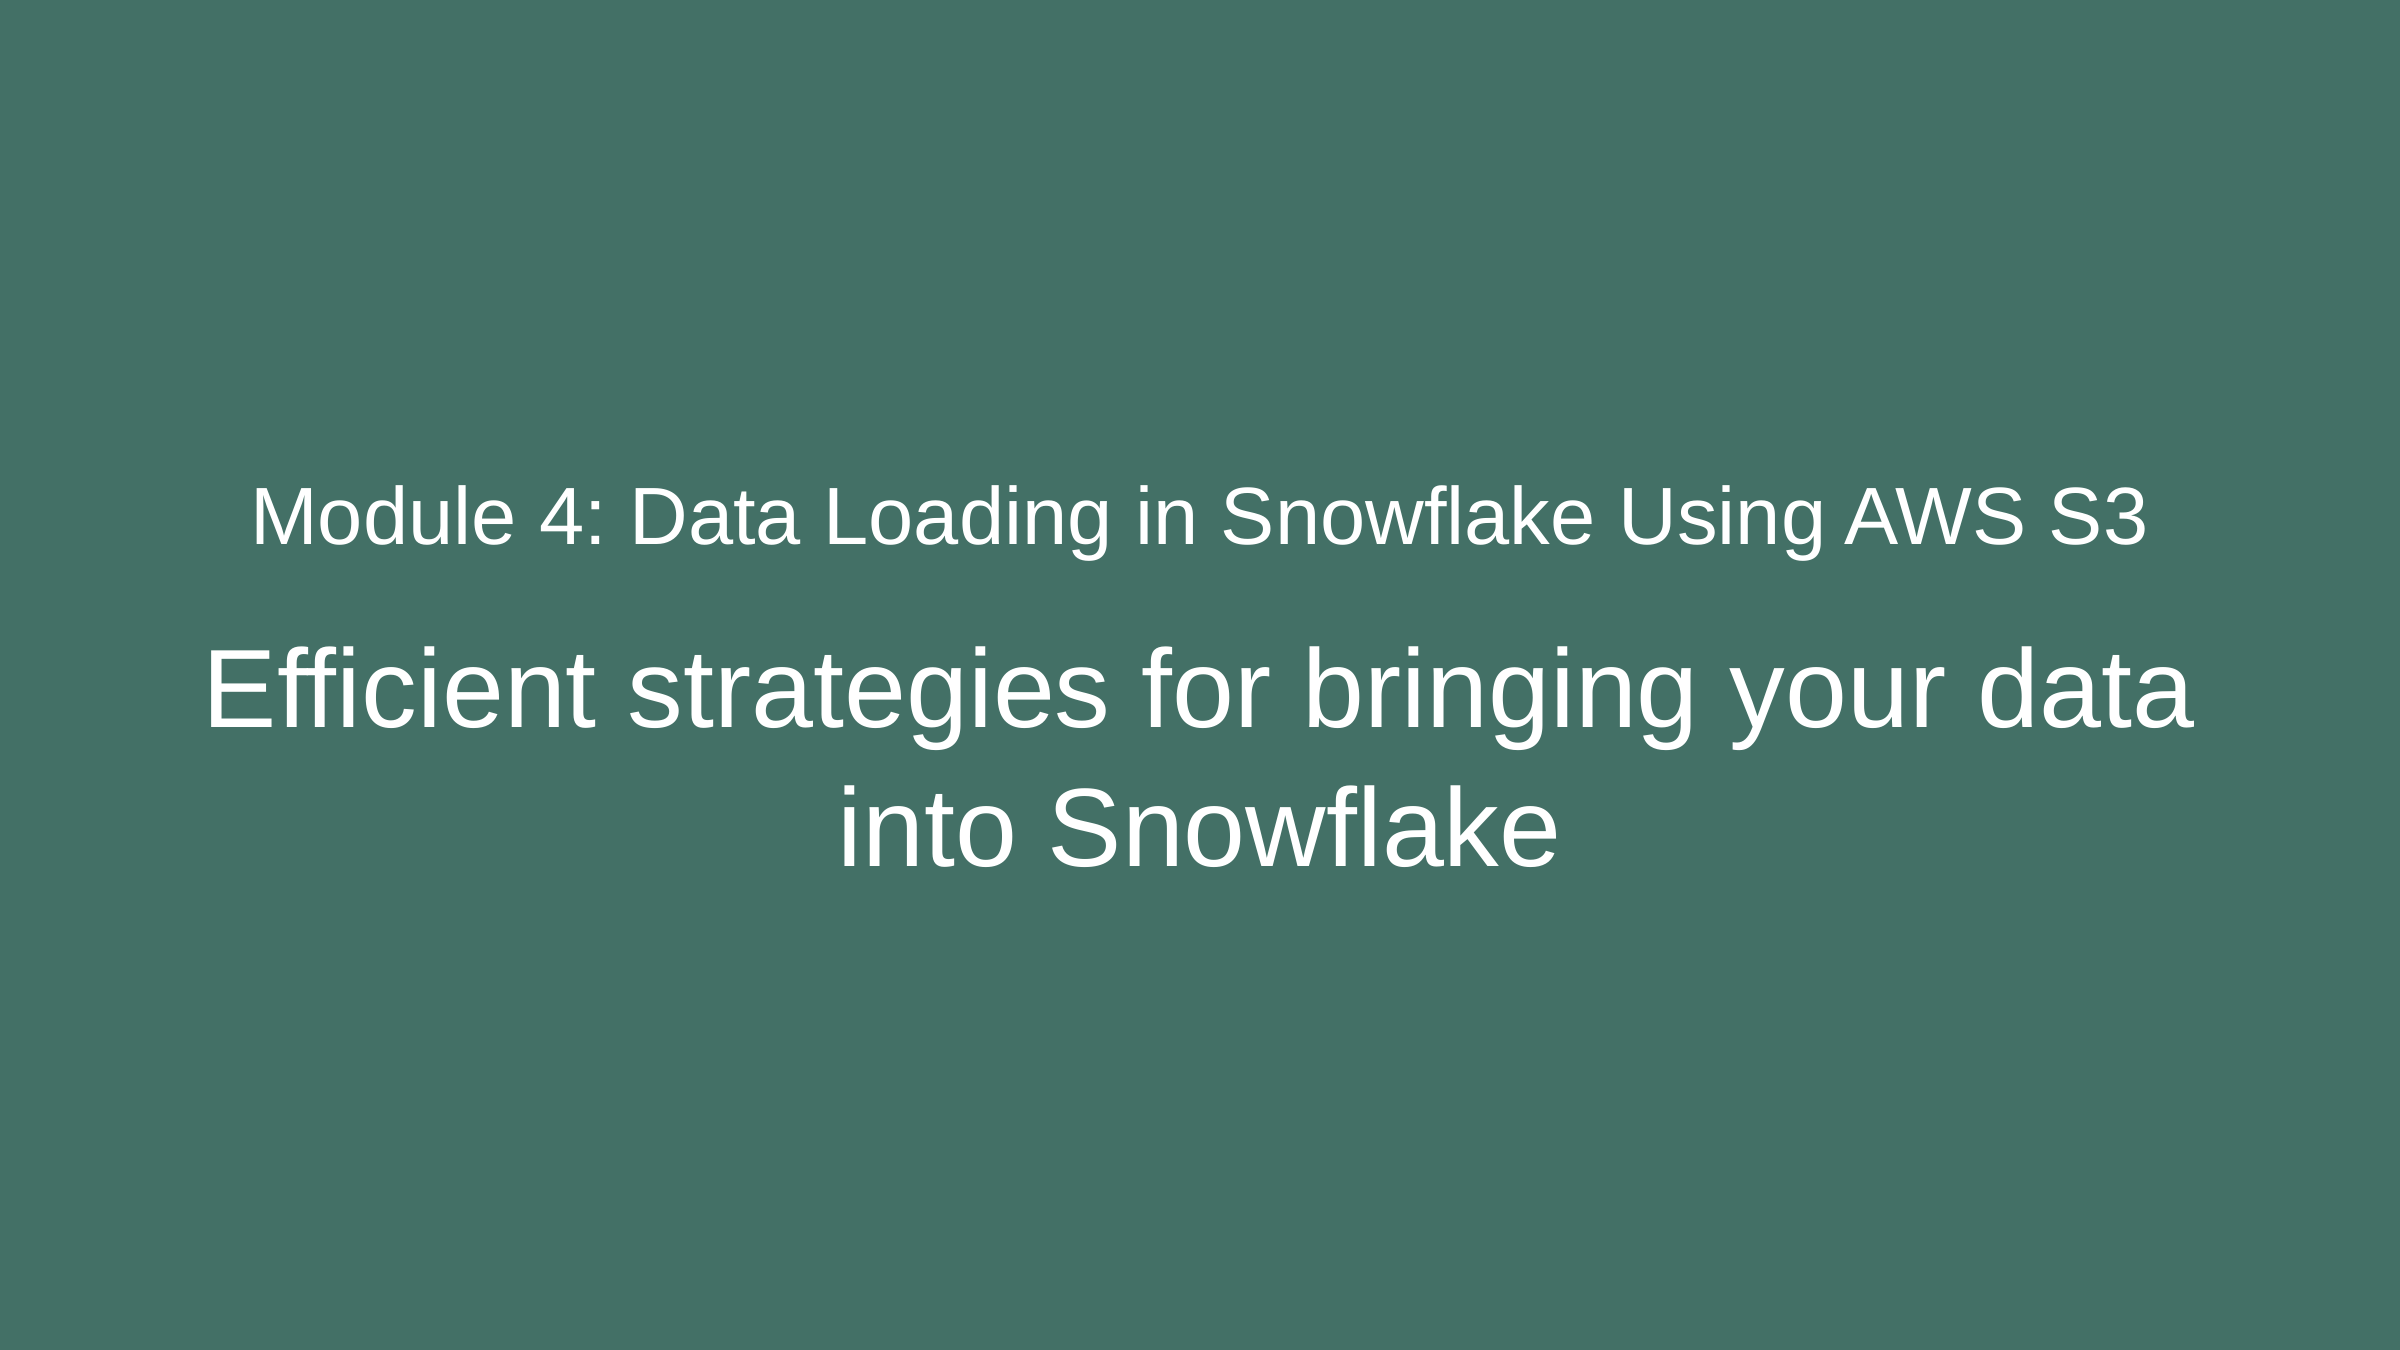

Module 4: Data Loading in Snowflake Using AWS S3
Efficient strategies for bringing your data into Snowflake